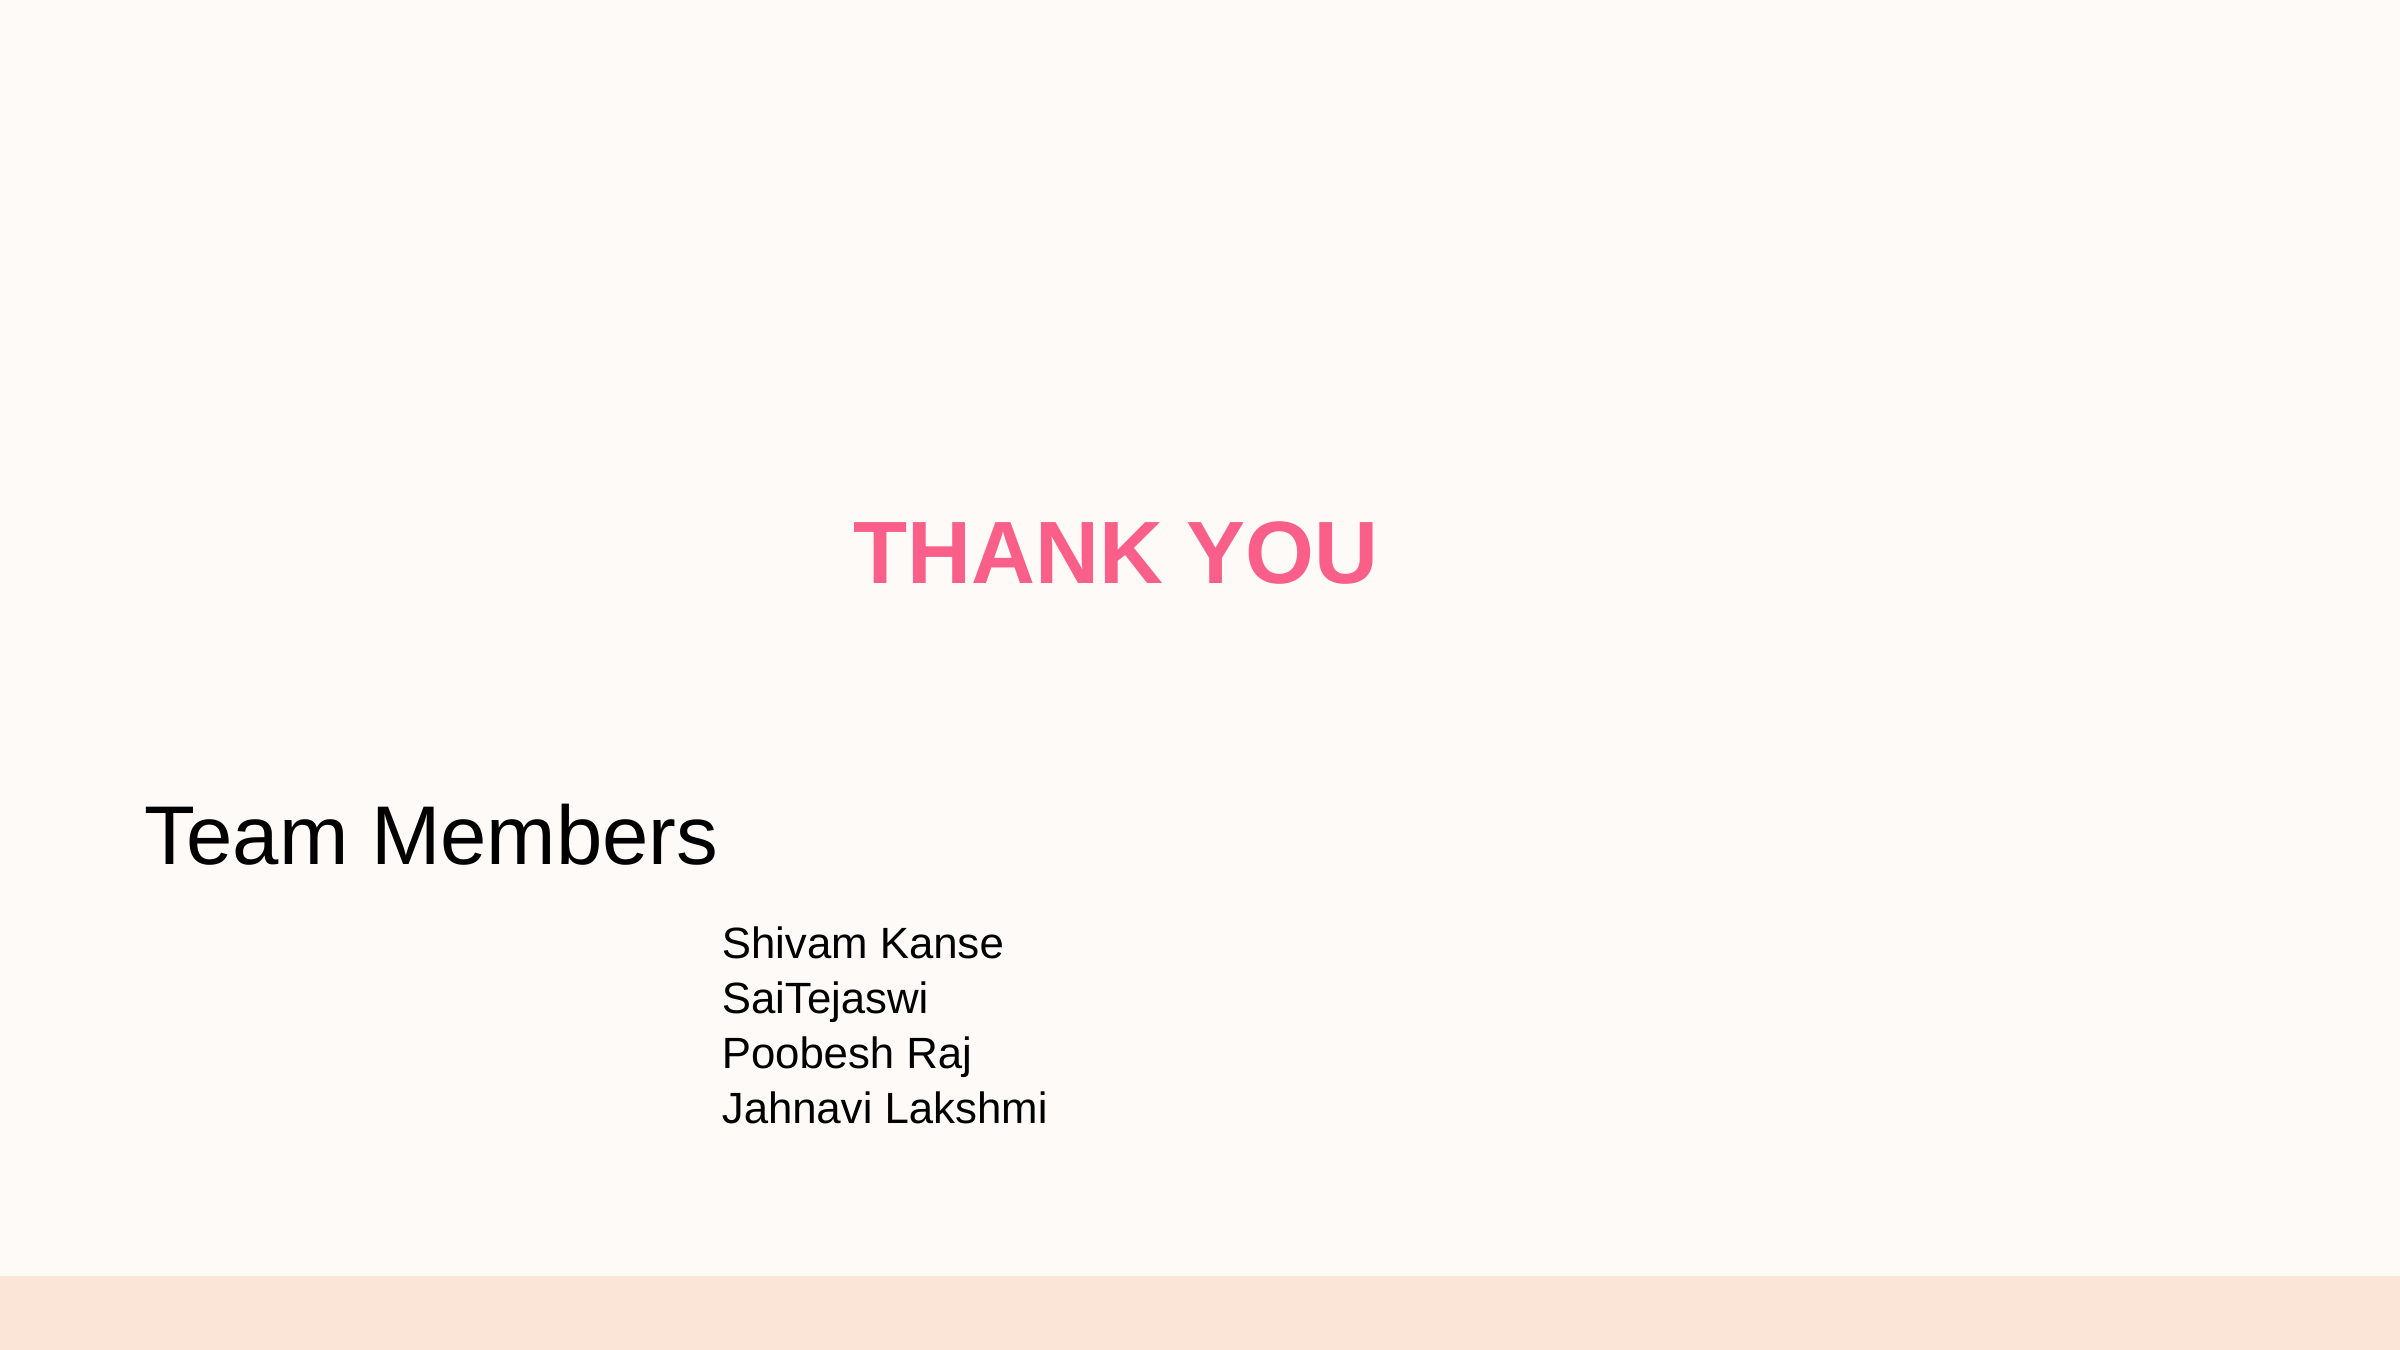

THANK YOU

Team Members

Shivam Kanse
SaiTejaswi
Poobesh Raj
Jahnavi Lakshmi